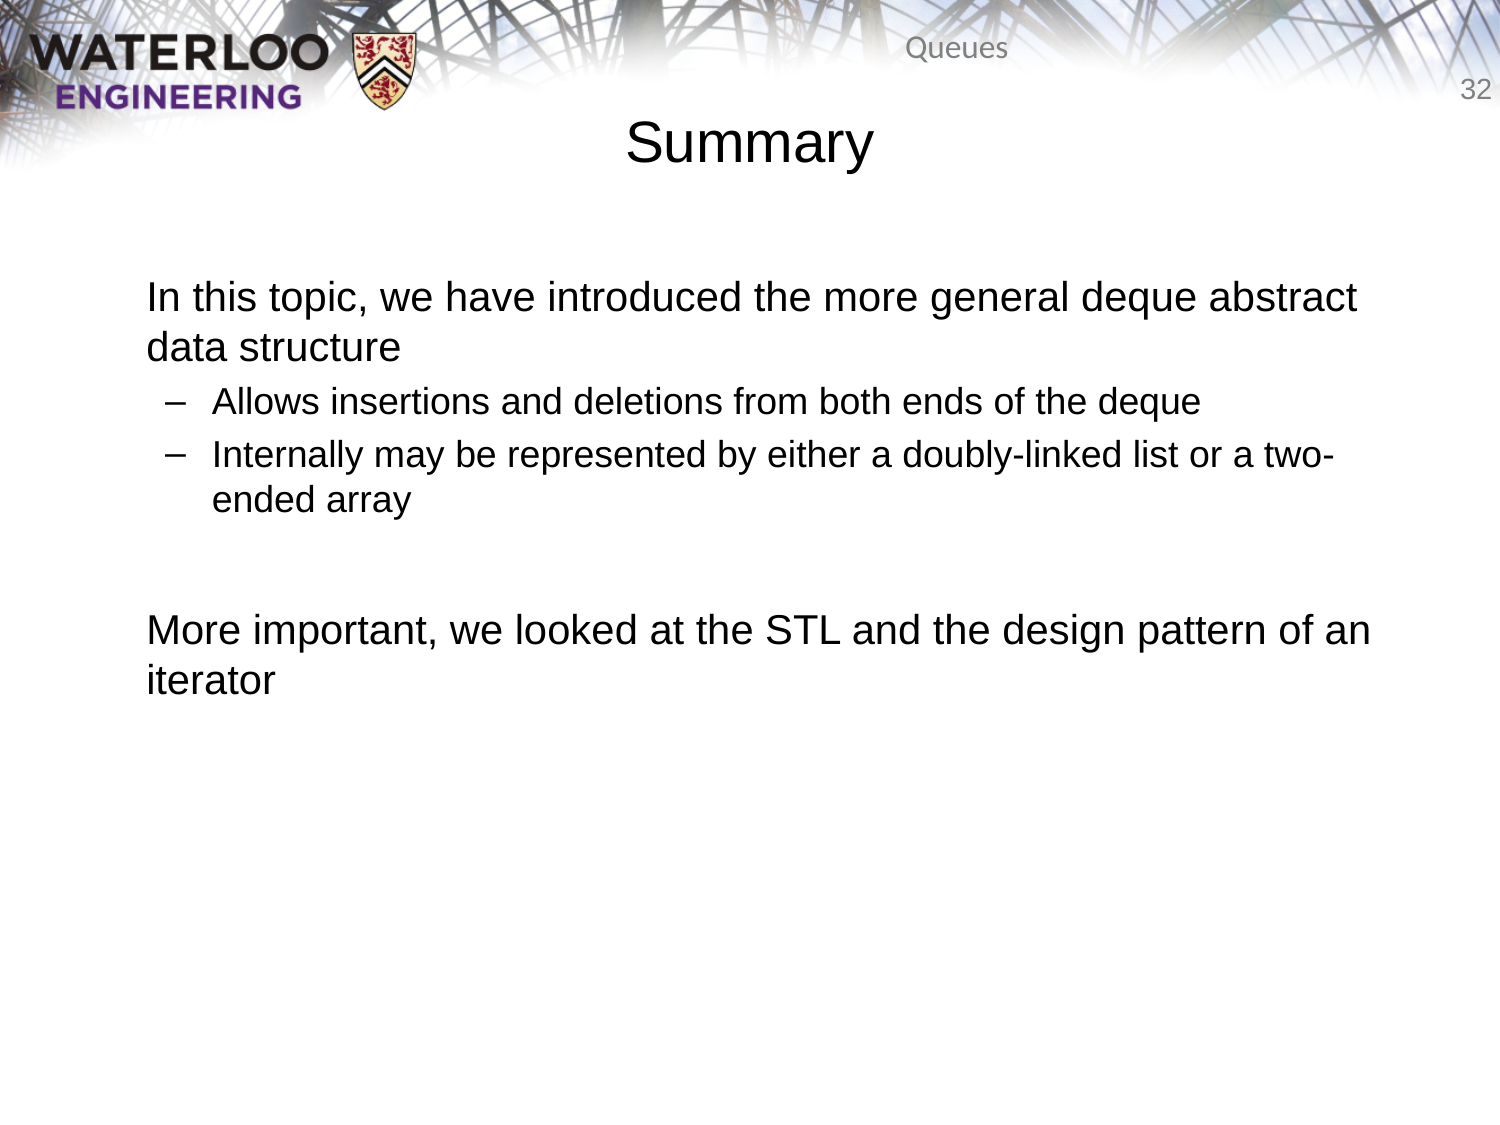

# Summary
	In this topic, we have introduced the more general deque abstract data structure
Allows insertions and deletions from both ends of the deque
Internally may be represented by either a doubly-linked list or a two-ended array

	More important, we looked at the STL and the design pattern of an iterator